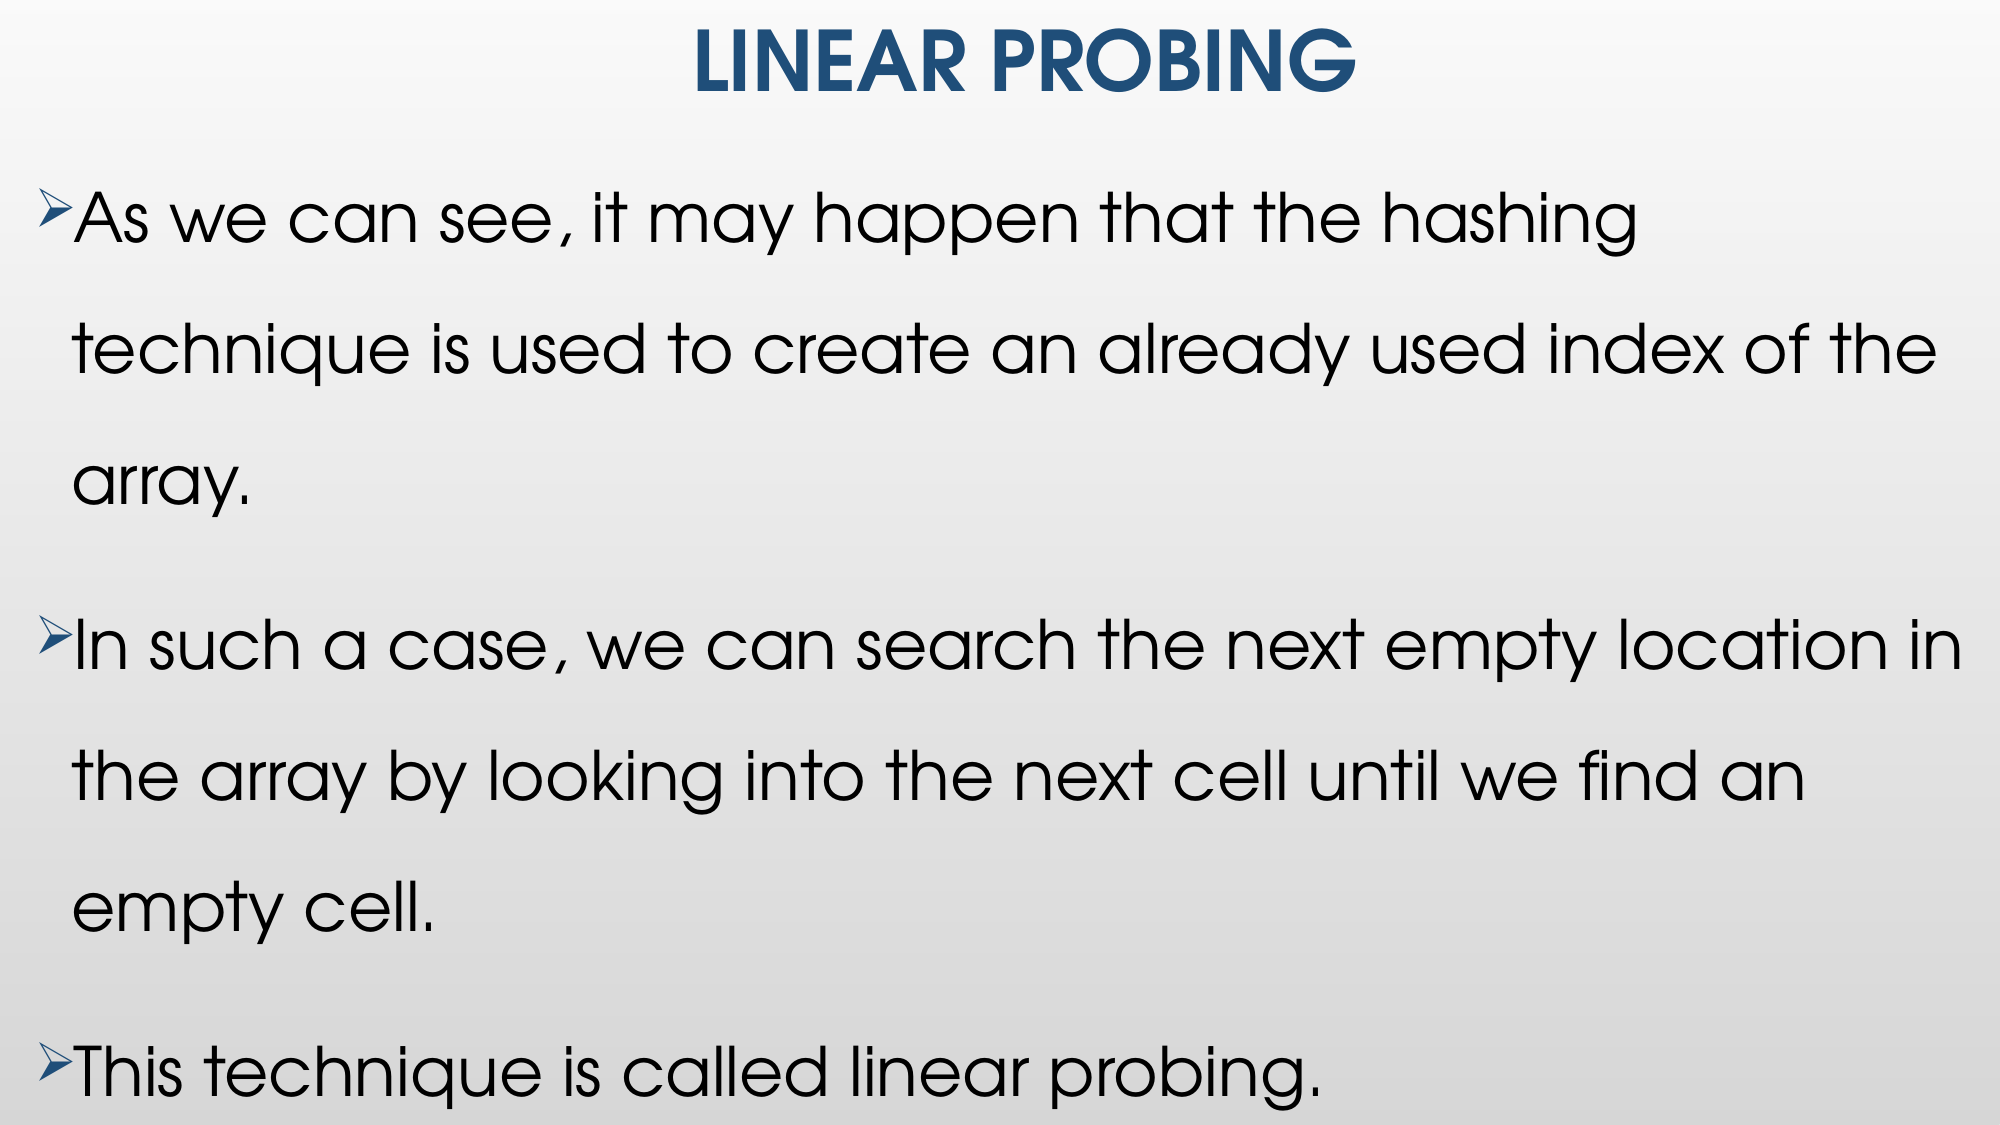

# Linear Probing
As we can see, it may happen that the hashing technique is used to create an already used index of the array.
In such a case, we can search the next empty location in the array by looking into the next cell until we find an empty cell.
This technique is called linear probing.